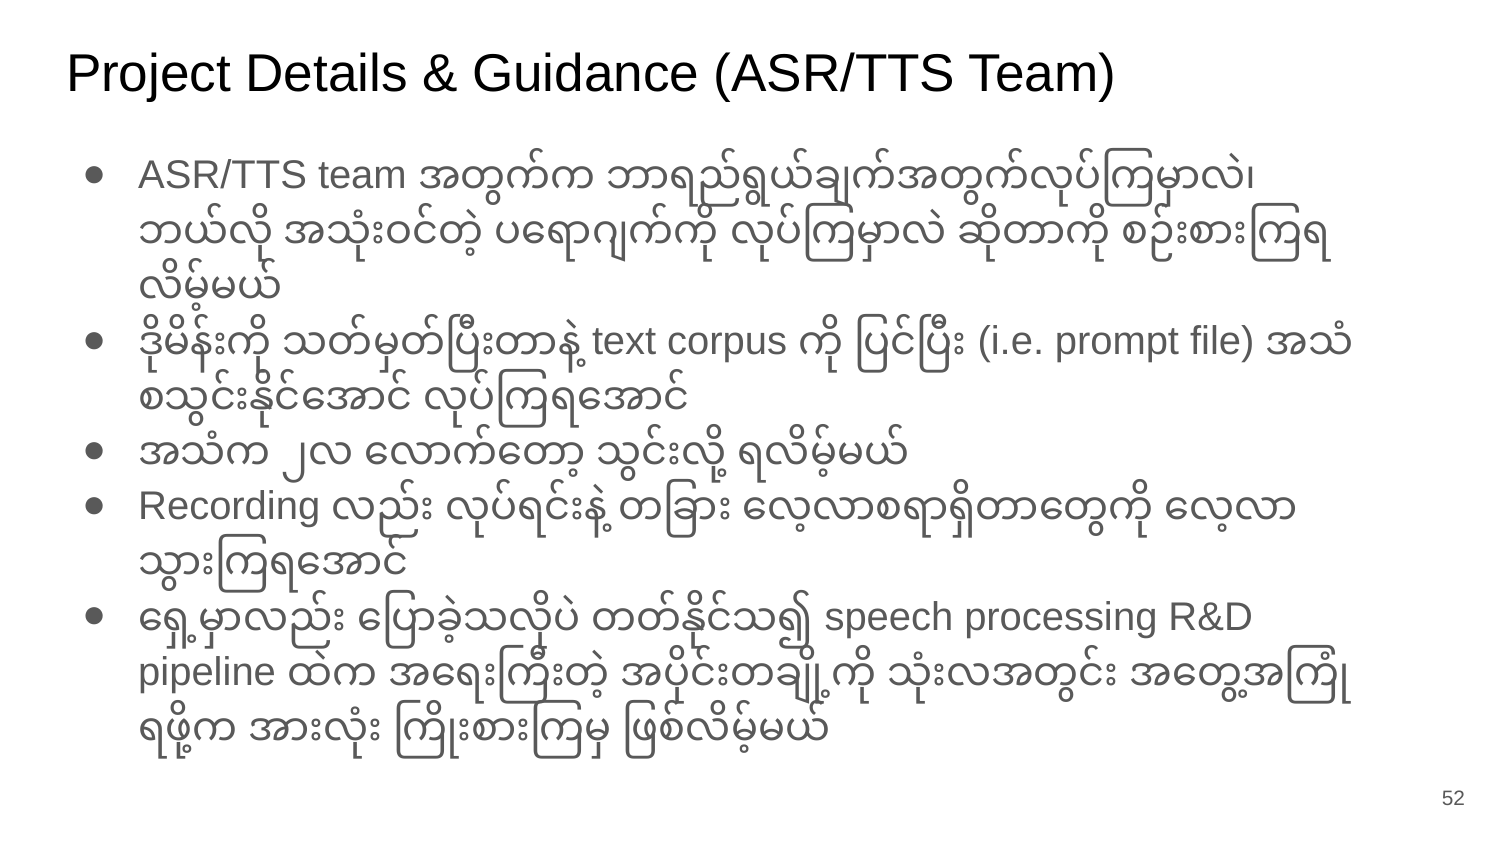

# Project Details & Guidance (ASR/TTS Team)
ASR/TTS team အတွက်က ဘာရည်ရွယ်ချက်အတွက်လုပ်ကြမှာလဲ၊ ဘယ်လို အသုံးဝင်တဲ့ ပရောဂျက်ကို လုပ်ကြမှာလဲ ဆိုတာကို စဉ်းစားကြရလိမ့်မယ်
ဒိုမိန်းကို သတ်မှတ်ပြီးတာနဲ့ text corpus ကို ပြင်ပြီး (i.e. prompt file) အသံစသွင်းနိုင်အောင် လုပ်ကြရအောင်
အသံက ၂လ လောက်တော့ သွင်းလို့ ရလိမ့်မယ်
Recording လည်း လုပ်ရင်းနဲ့ တခြား လေ့လာစရာရှိတာတွေကို လေ့လာသွားကြရအောင်
ရှေ့မှာလည်း ပြောခဲ့သလိုပဲ တတ်နိုင်သ၍ speech processing R&D pipeline ထဲက အရေးကြီးတဲ့ အပိုင်းတချို့ကို သုံးလအတွင်း အတွေ့အကြုံရဖို့က အားလုံး ကြိုးစားကြမှ ဖြစ်လိမ့်မယ်
52